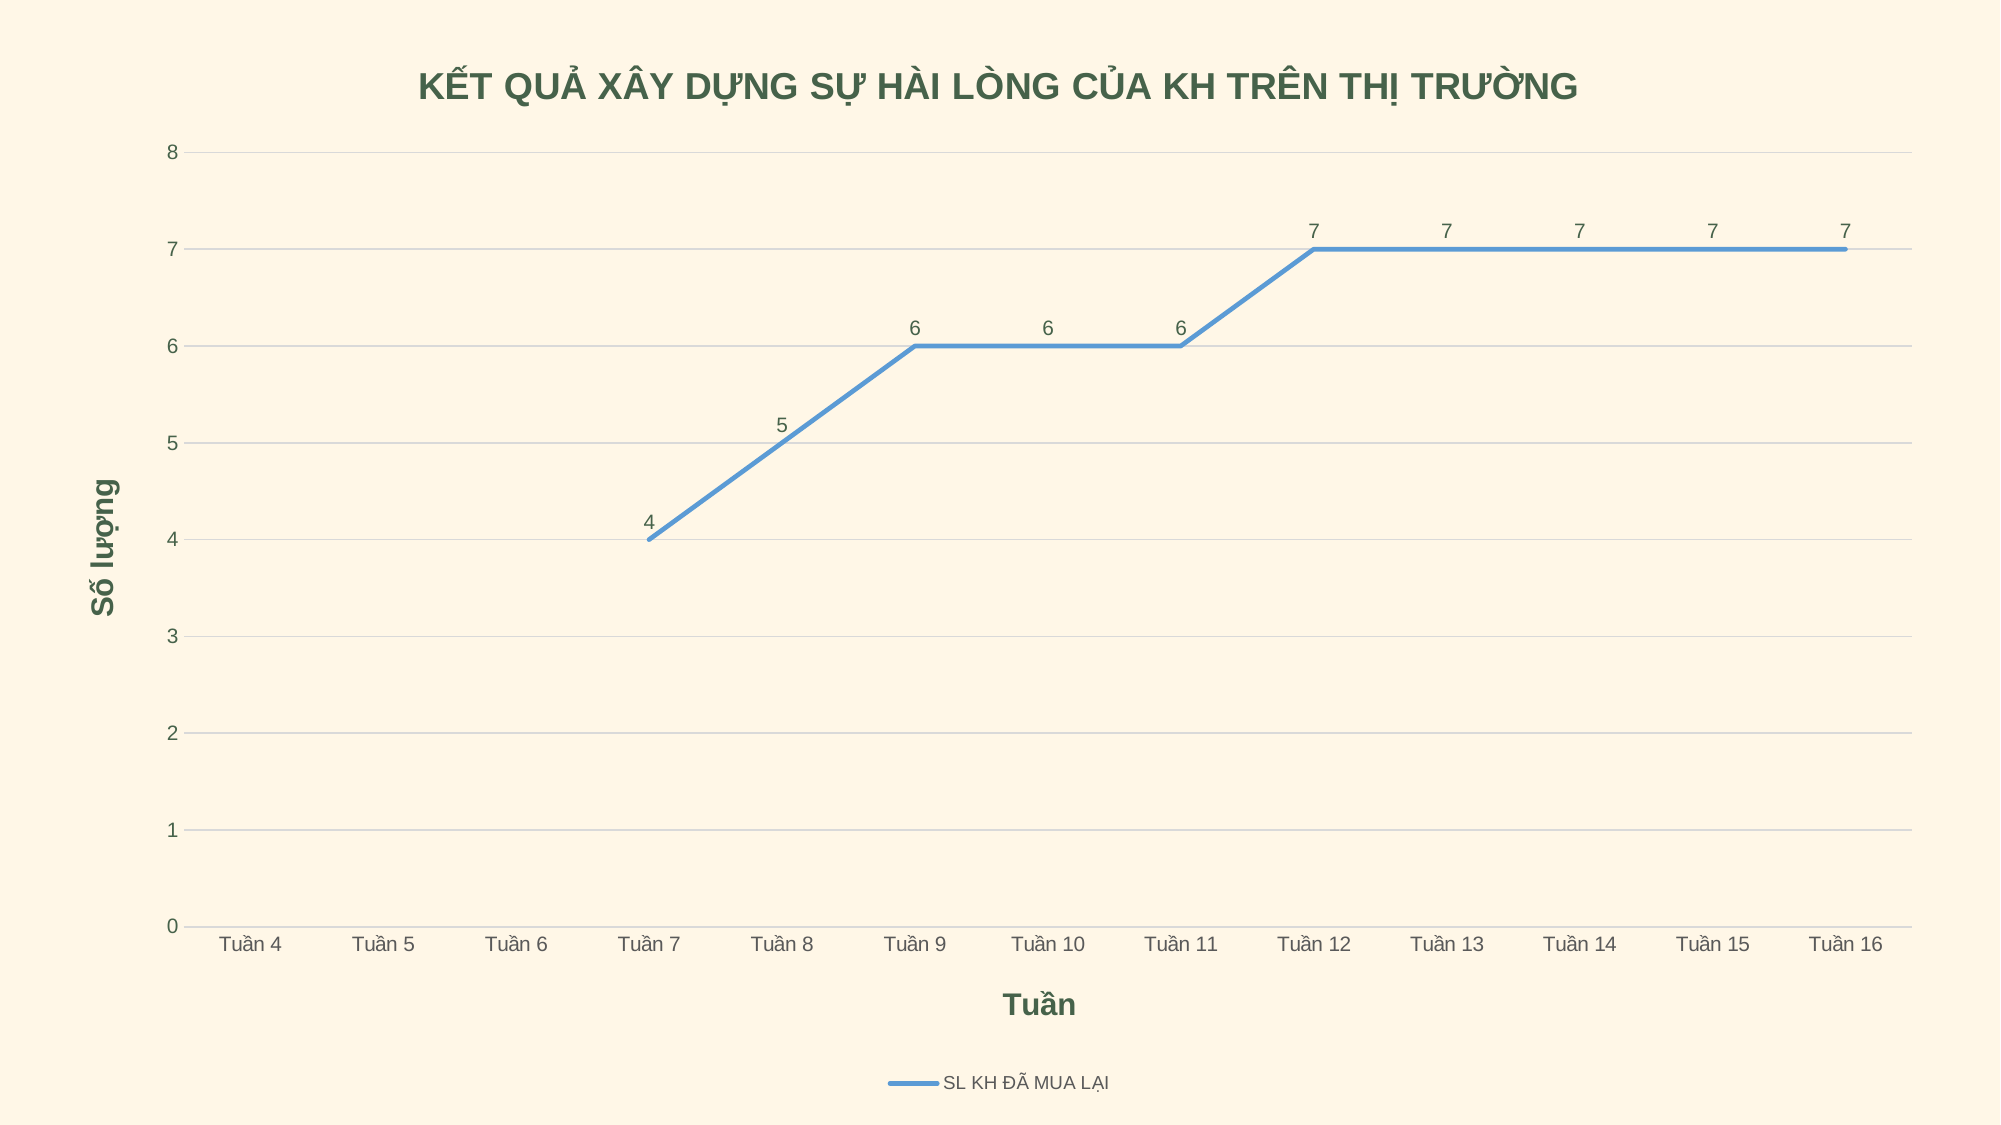

### Chart: KẾT QUẢ XÂY DỰNG SỰ HÀI LÒNG CỦA KH TRÊN THỊ TRƯỜNG

| Category | SL KH ĐÃ MUA LẠI |
|---|---|
| Tuần 4 | None |
| Tuần 5 | None |
| Tuần 6 | None |
| Tuần 7 | 4.0 |
| Tuần 8 | 5.0 |
| Tuần 9 | 6.0 |
| Tuần 10 | 6.0 |
| Tuần 11 | 6.0 |
| Tuần 12 | 7.0 |
| Tuần 13 | 7.0 |
| Tuần 14 | 7.0 |
| Tuần 15 | 7.0 |
| Tuần 16 | 7.0 |